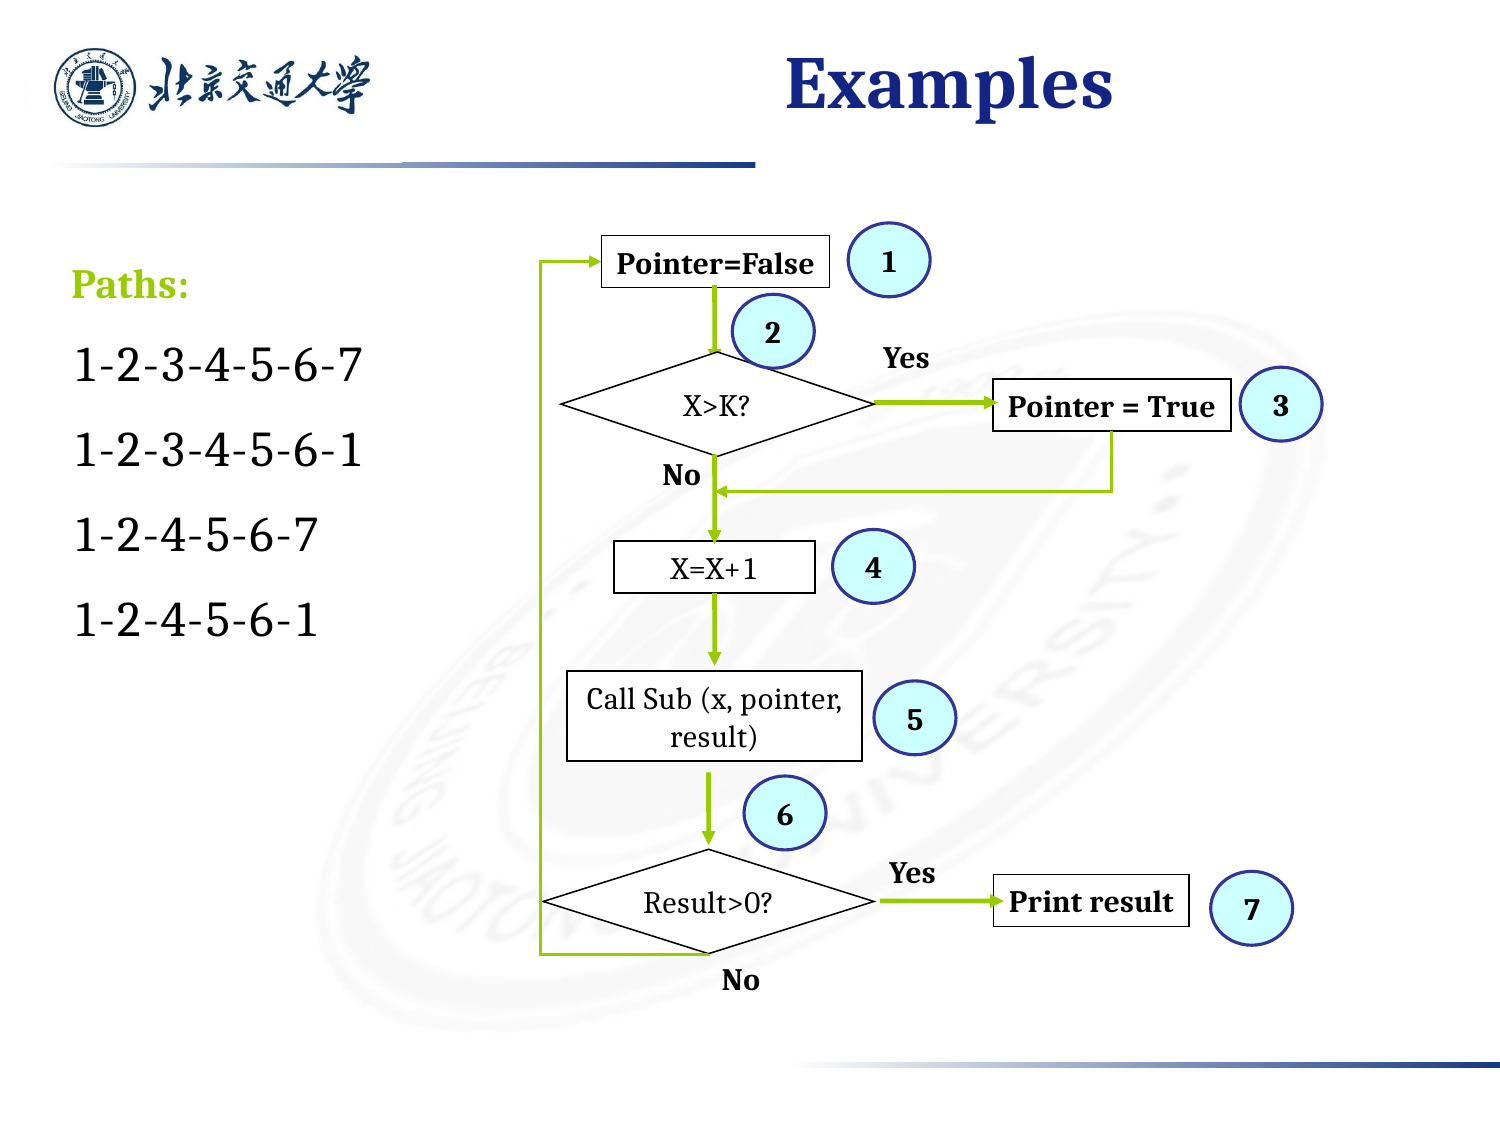

# Examples
1
Pointer=False

2
Yes
X>K?
3
Pointer = True

No

4
X=X+1

Call Sub (x, pointer, result)
5

6
Yes
Result>0?
7
Print result

No
Paths:
1-2-3-4-5-6-7
1-2-3-4-5-6-1
1-2-4-5-6-7
1-2-4-5-6-1